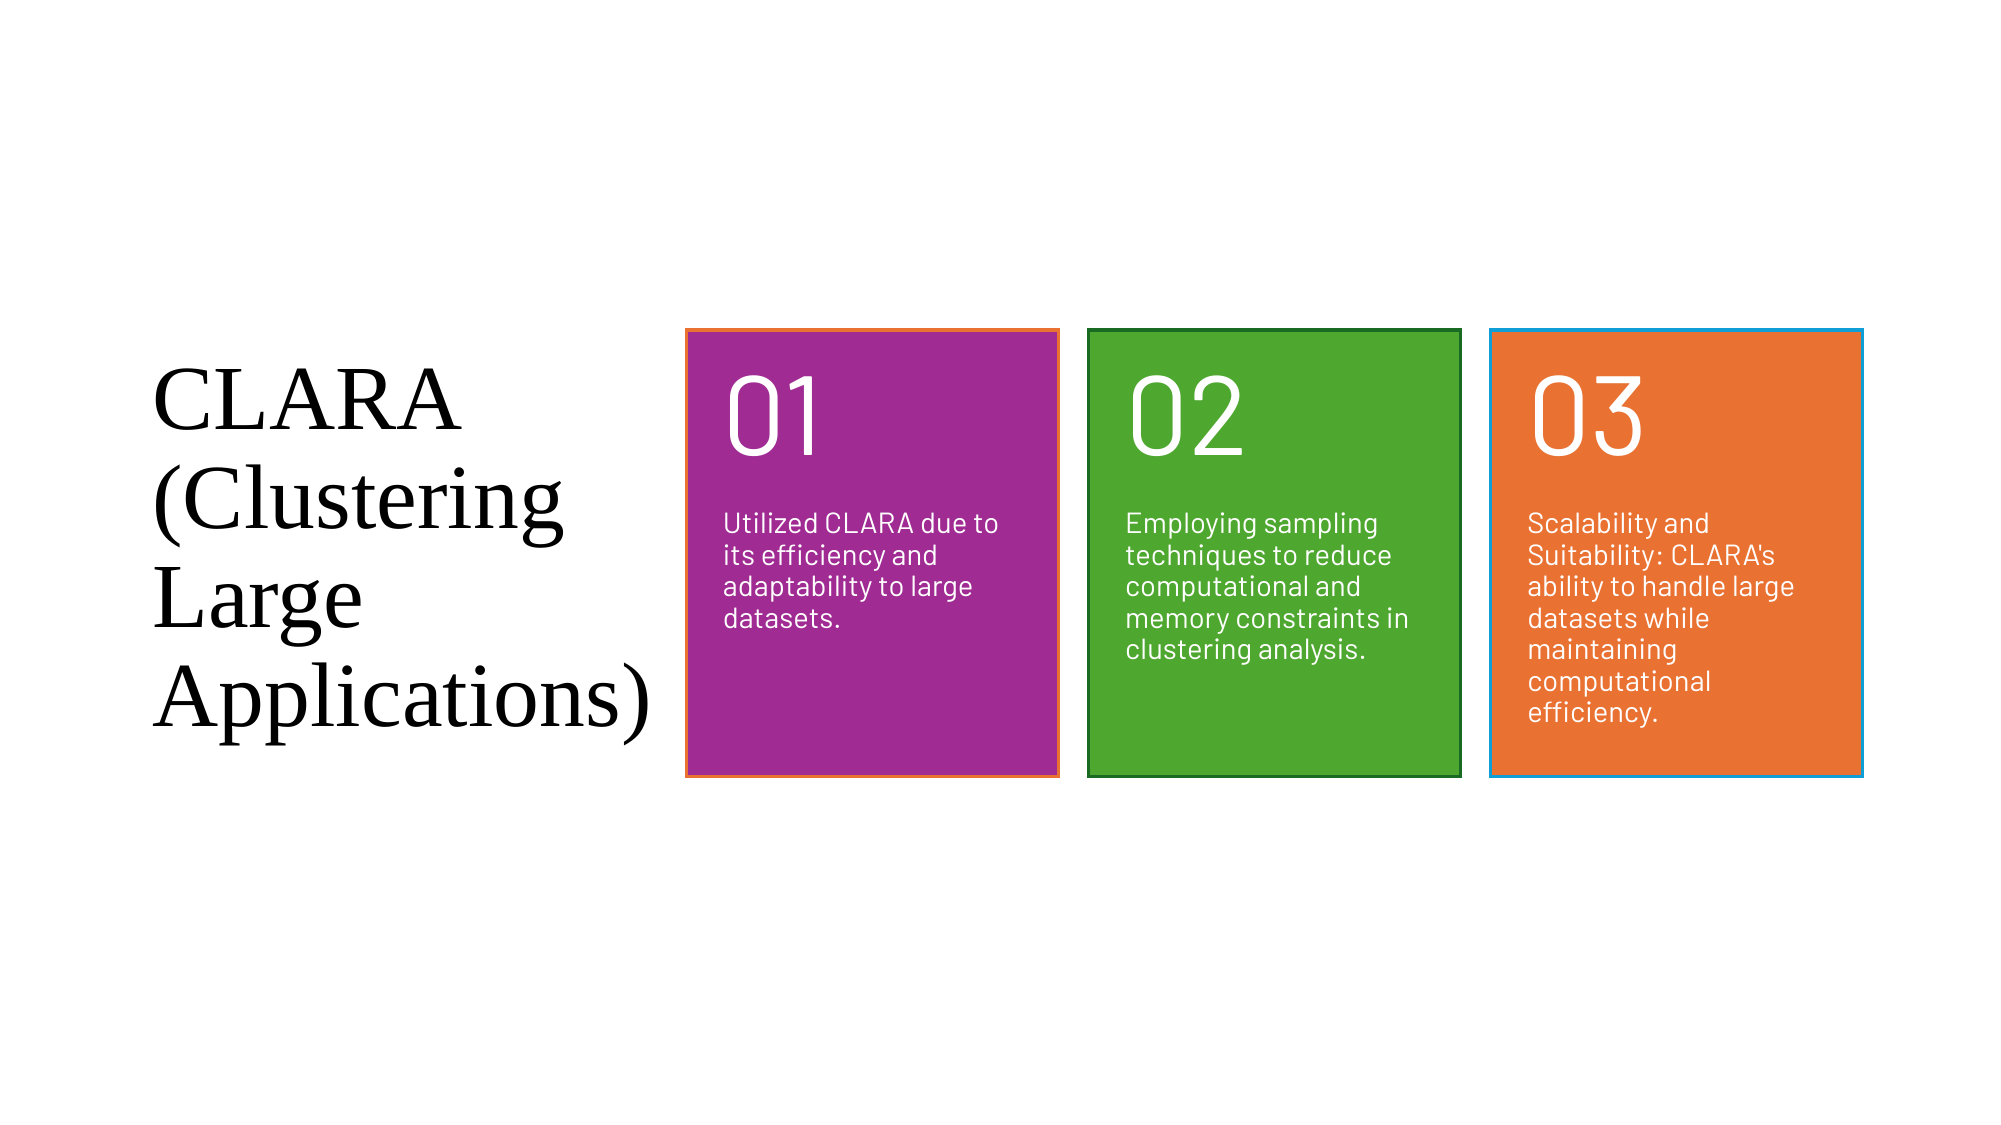

# CLARA (Clustering Large Applications)
Utilized CLARA due to its efficiency and adaptability to large datasets.
01
Employing sampling techniques to reduce computational and memory constraints in clustering analysis.
02
Scalability and Suitability: CLARA's ability to handle large datasets while maintaining computational efficiency.
03
11